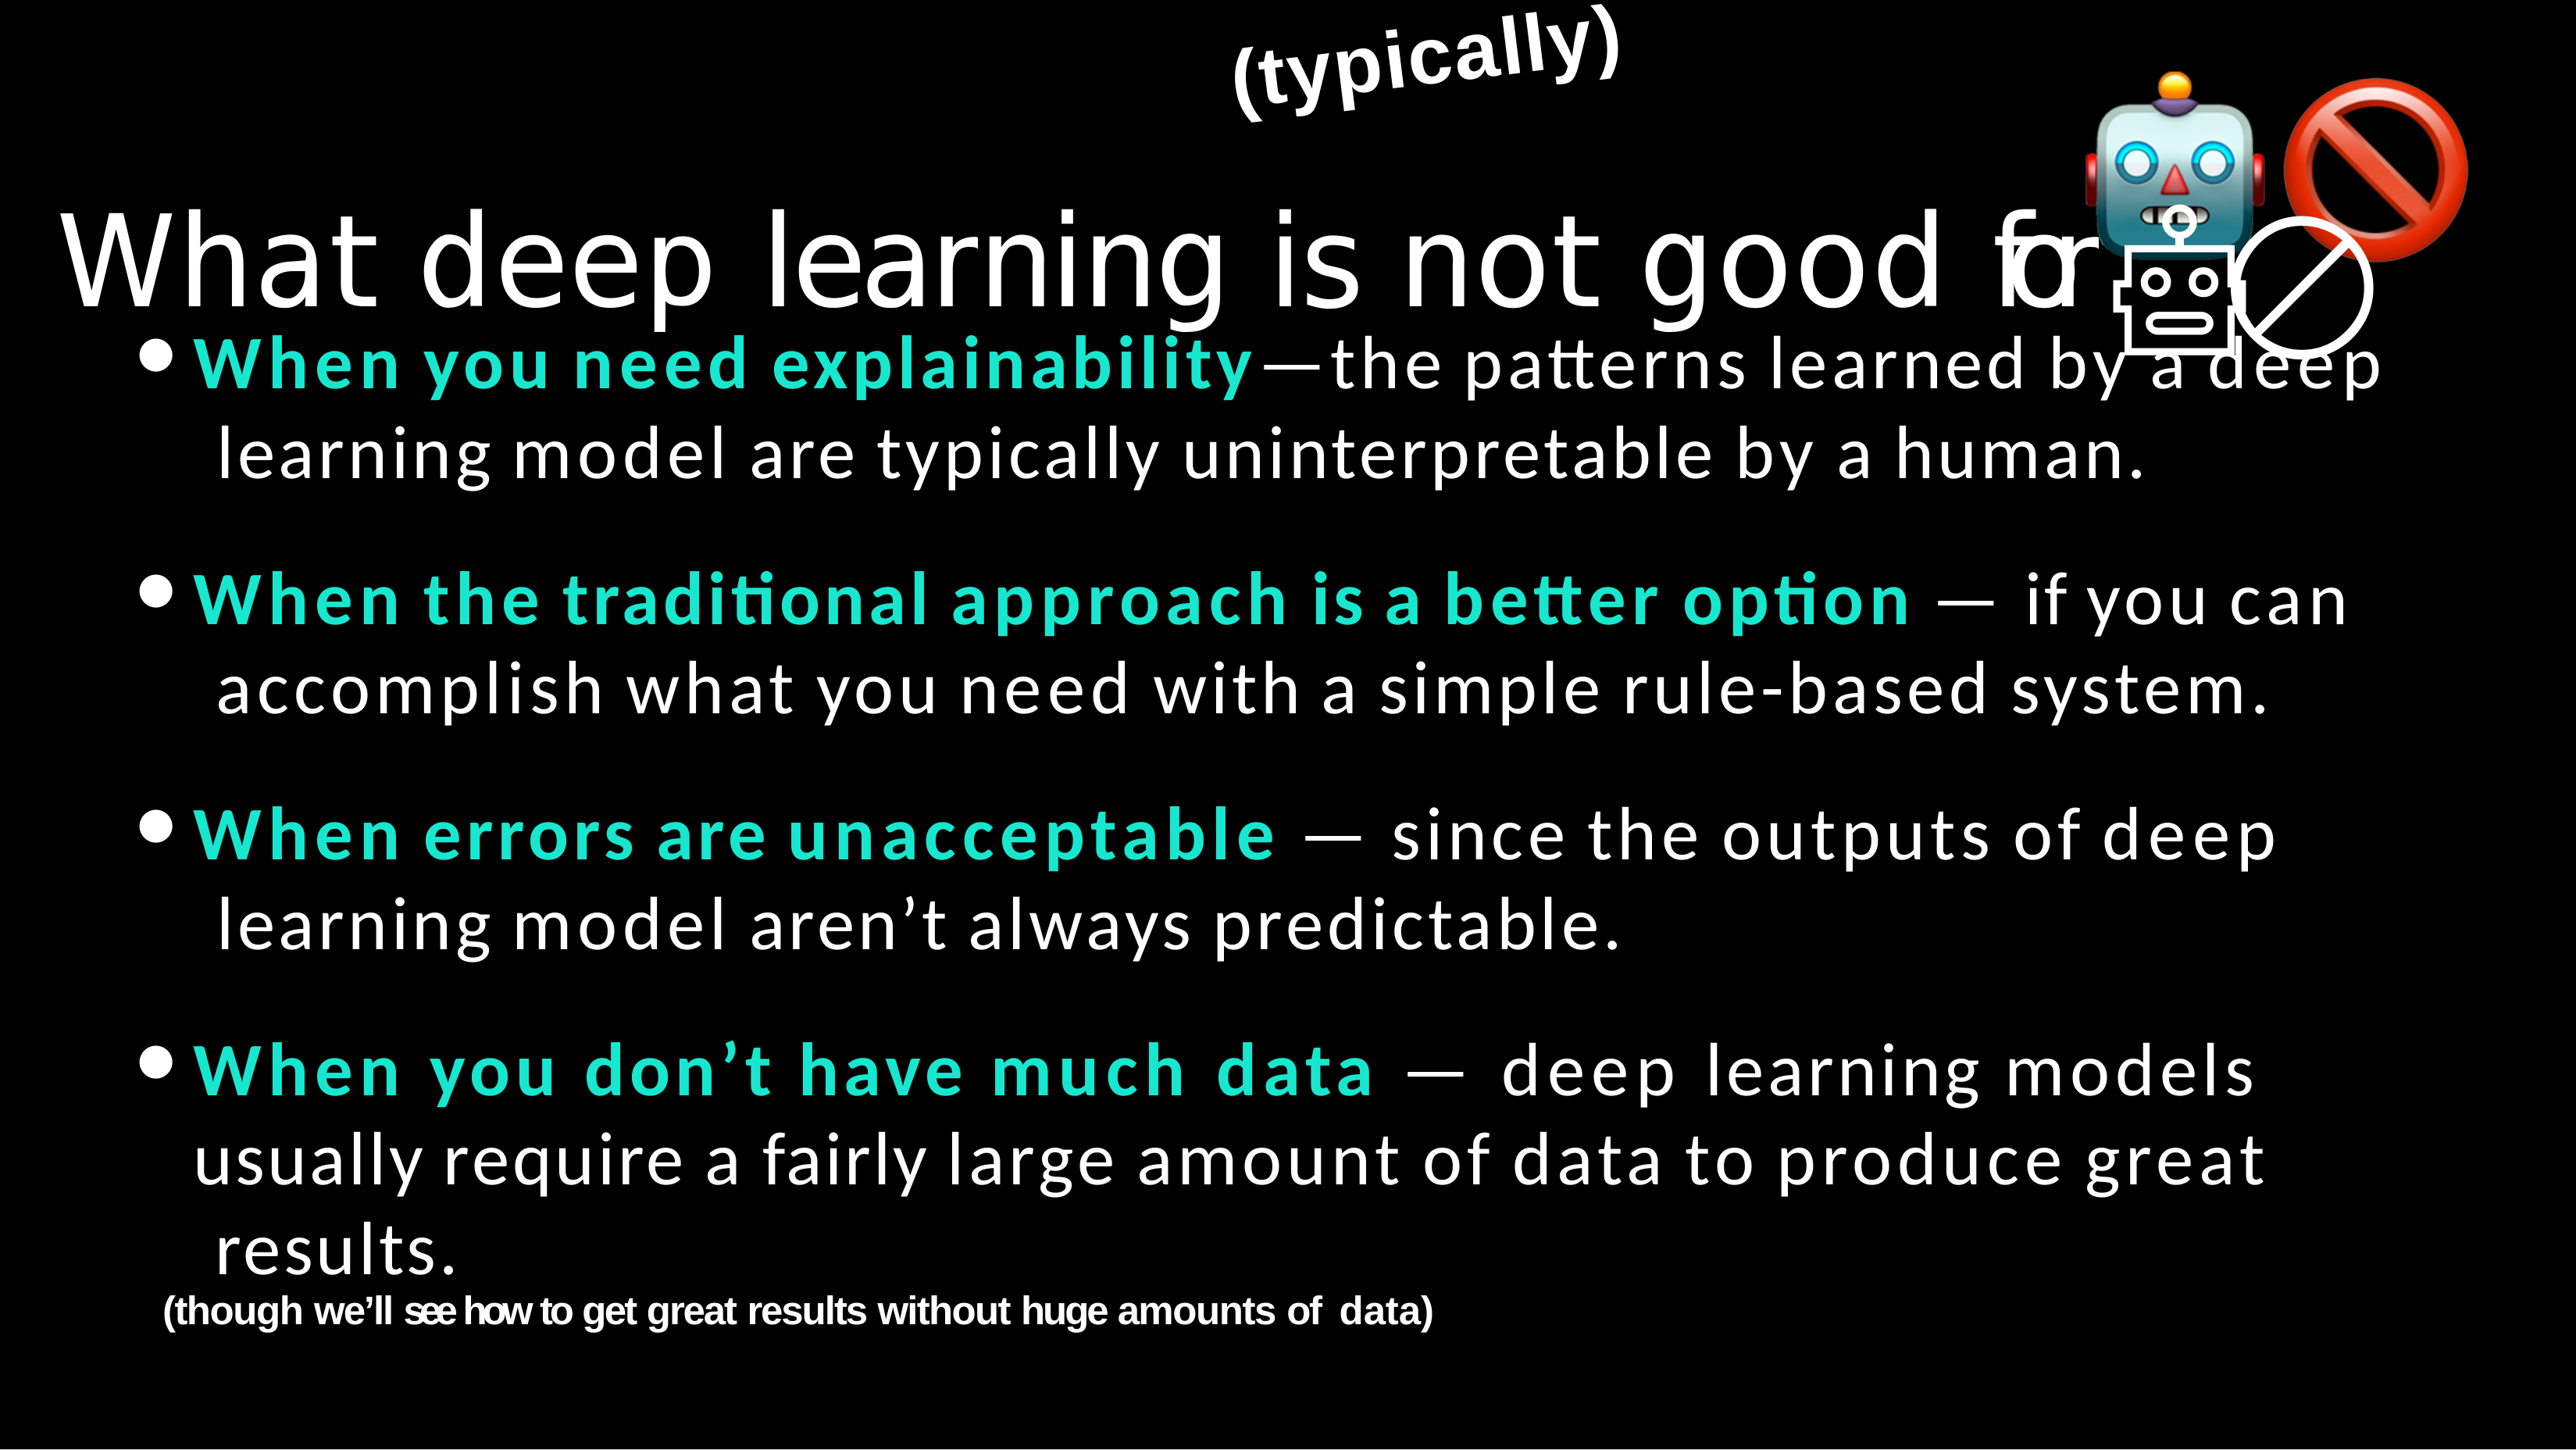

# What deep learning is not good for🤖🚫
(typically)

When you need explainability—the patterns learned by a deep  learning model are typically uninterpretable by a human.
When the traditional approach is a better option — if you can  accomplish what you need with a simple rule-based system.
When errors are unacceptable — since the outputs of deep  learning model aren’t always predictable.
When you don’t have much data — deep learning models  usually require a fairly large amount of data to produce great  results.
(though we’ll see how to get great results without huge amounts of data)